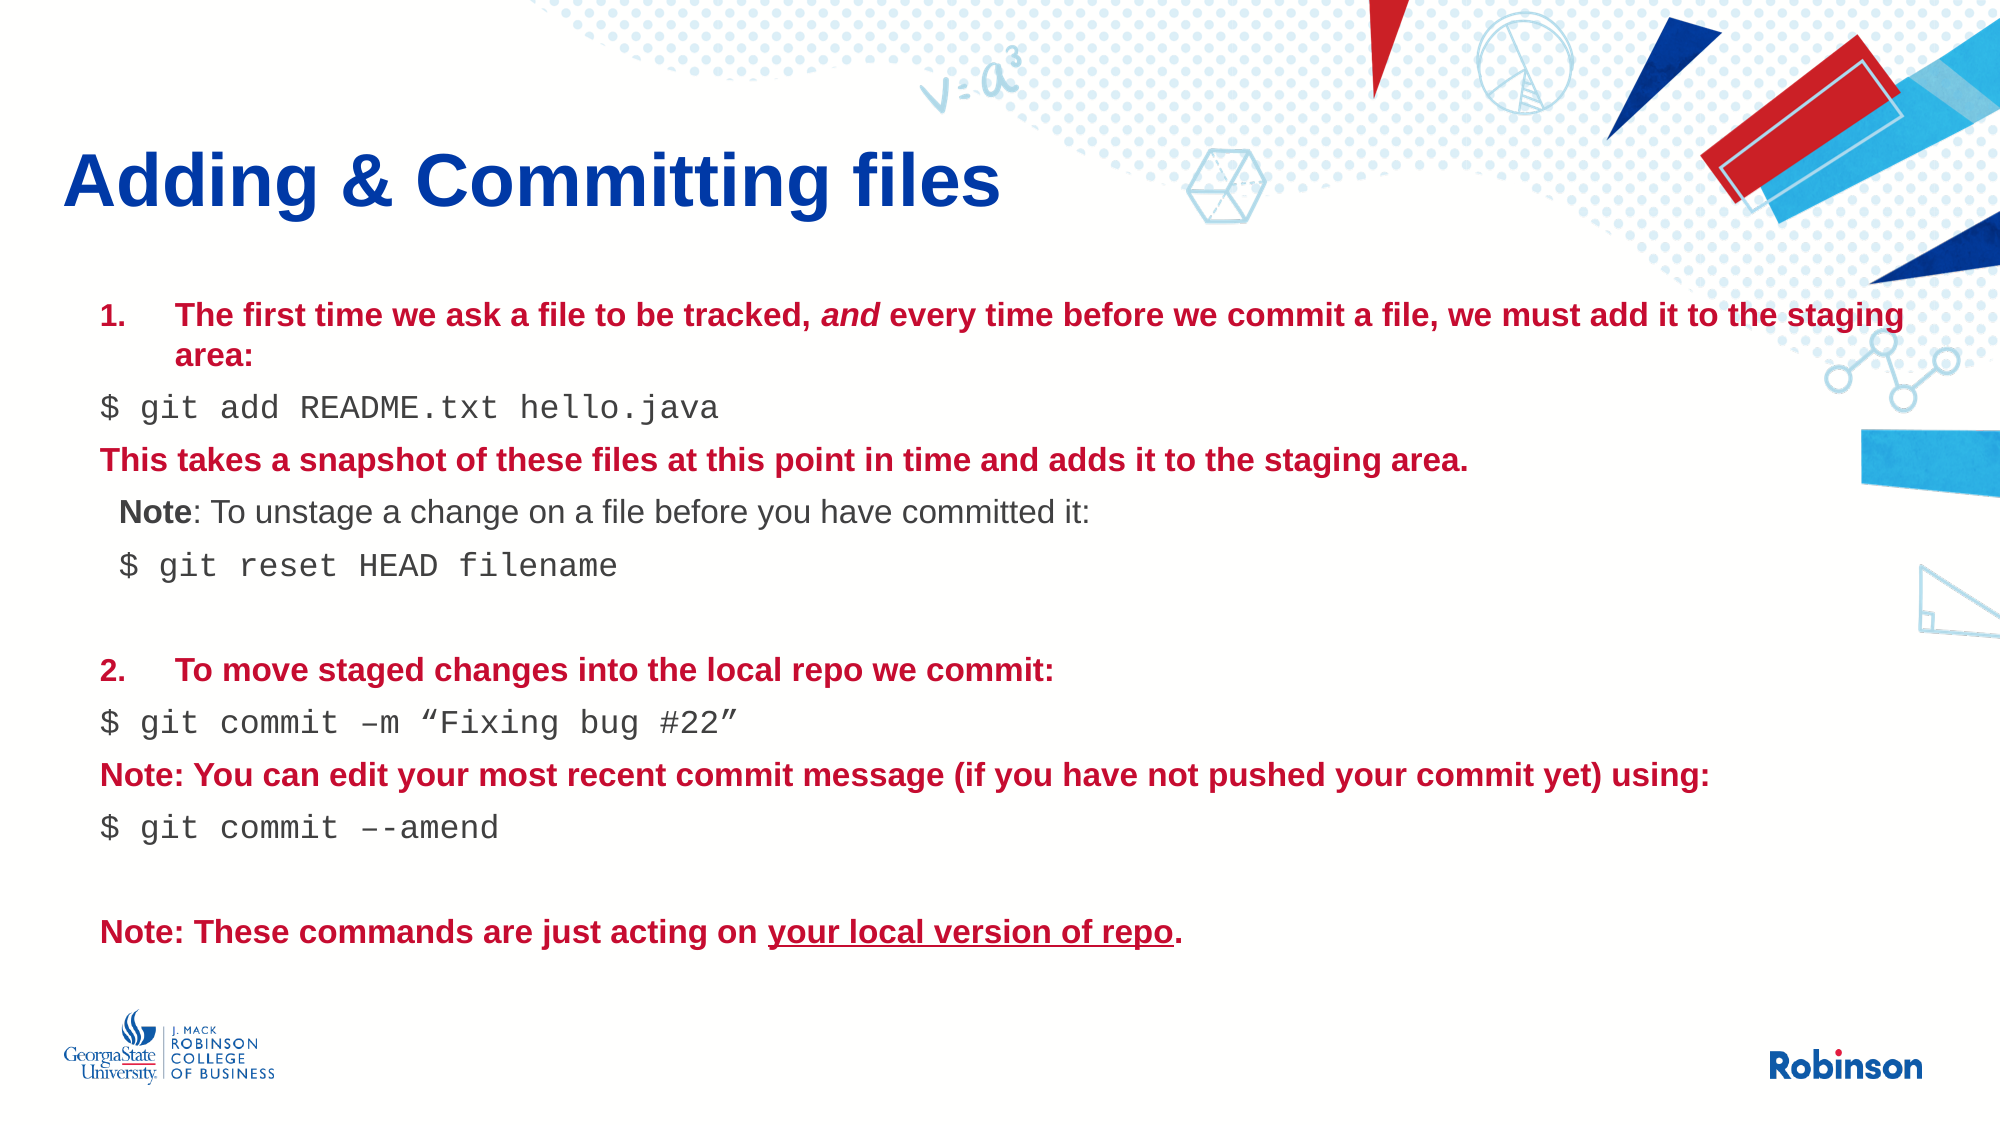

# Adding & Committing files
The first time we ask a file to be tracked, and every time before we commit a file, we must add it to the staging area:
$ git add README.txt hello.java
This takes a snapshot of these files at this point in time and adds it to the staging area.
Note: To unstage a change on a file before you have committed it:
$ git reset HEAD filename

To move staged changes into the local repo we commit:
$ git commit –m “Fixing bug #22”
Note: You can edit your most recent commit message (if you have not pushed your commit yet) using:
$ git commit –-amend

Note: These commands are just acting on your local version of repo.